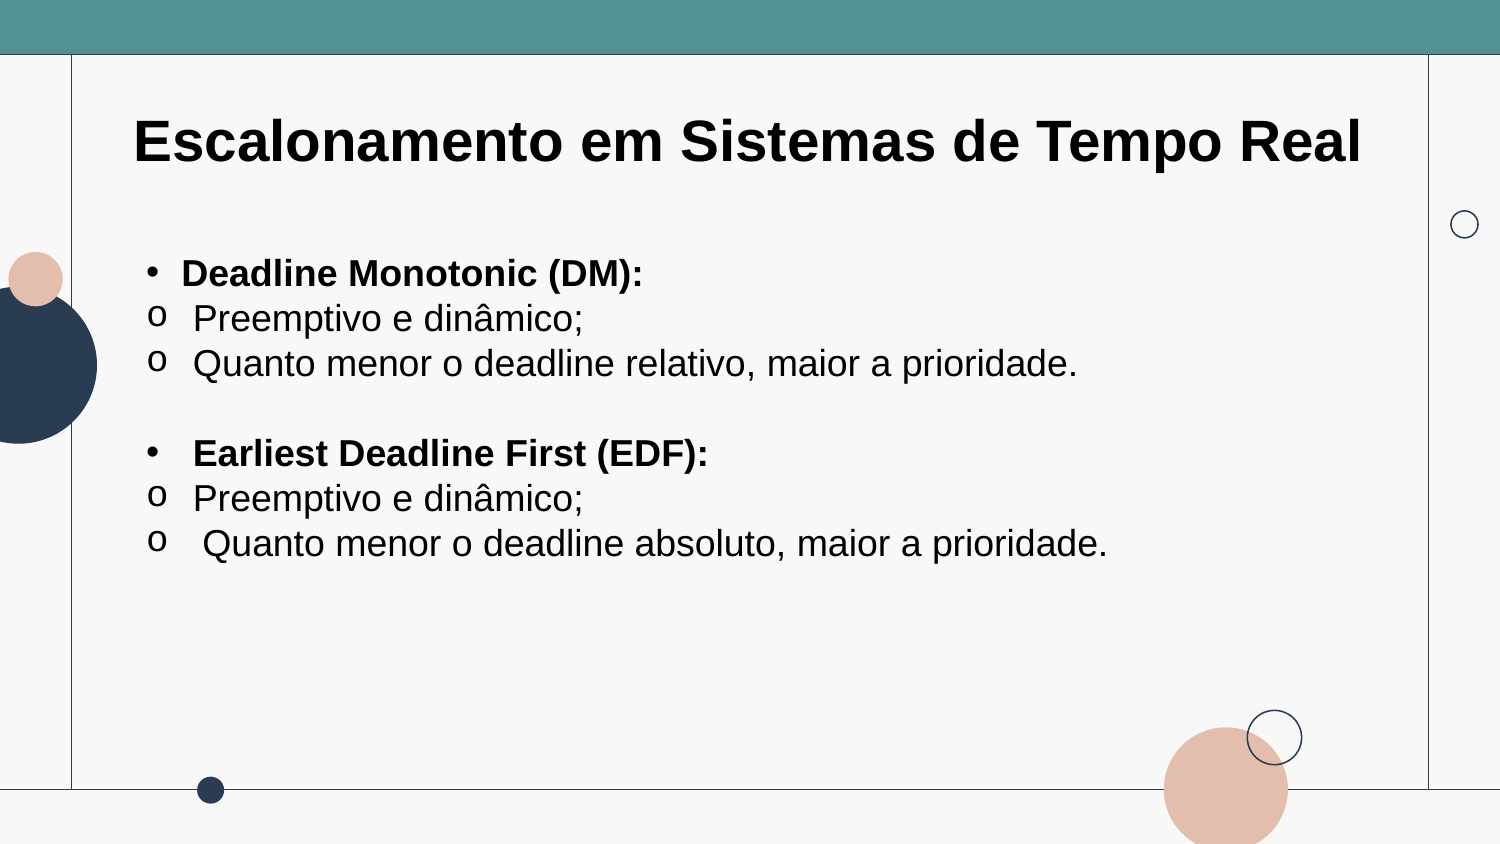

# Escalonamento em Sistemas de Tempo Real
Deadline Monotonic (DM):​
Preemptivo e dinâmico;​
Quanto menor o deadline relativo, maior a prioridade.​

Earliest Deadline First (EDF):​
Preemptivo e dinâmico;​
Quanto menor o deadline absoluto, maior a prioridade.